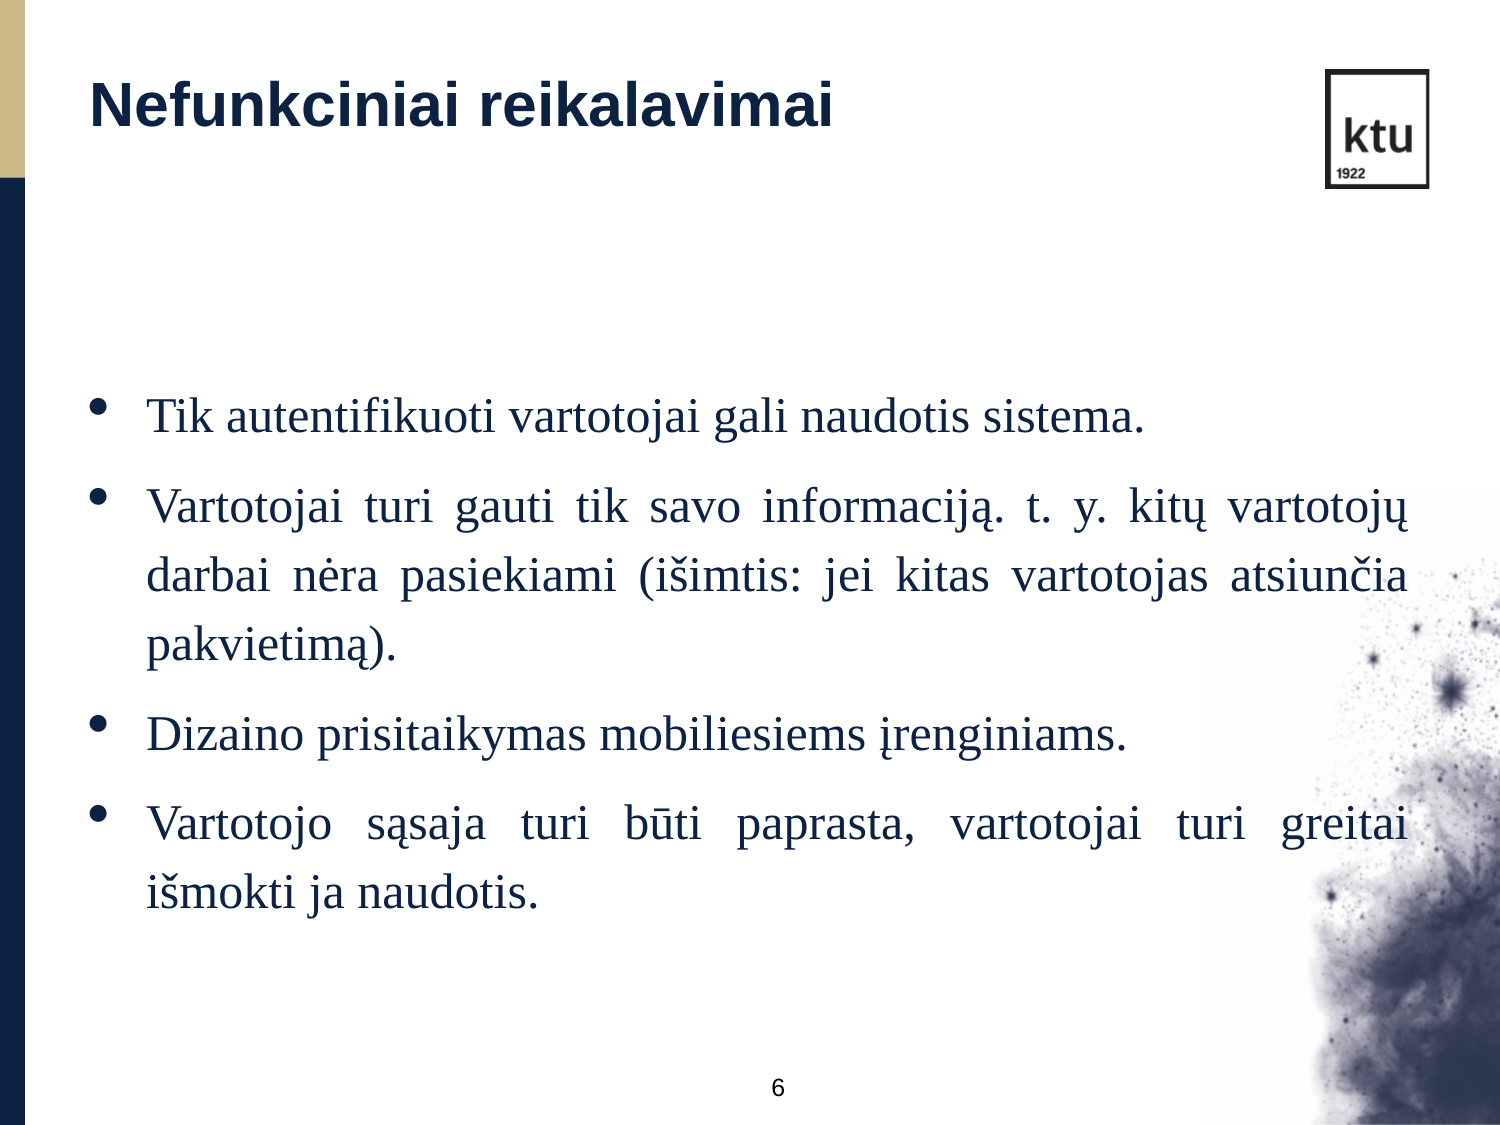

Nefunkciniai reikalavimai
Tik autentifikuoti vartotojai gali naudotis sistema.
Vartotojai turi gauti tik savo informaciją. t. y. kitų vartotojų darbai nėra pasiekiami (išimtis: jei kitas vartotojas atsiunčia pakvietimą).
Dizaino prisitaikymas mobiliesiems įrenginiams.
Vartotojo sąsaja turi būti paprasta, vartotojai turi greitai išmokti ja naudotis.